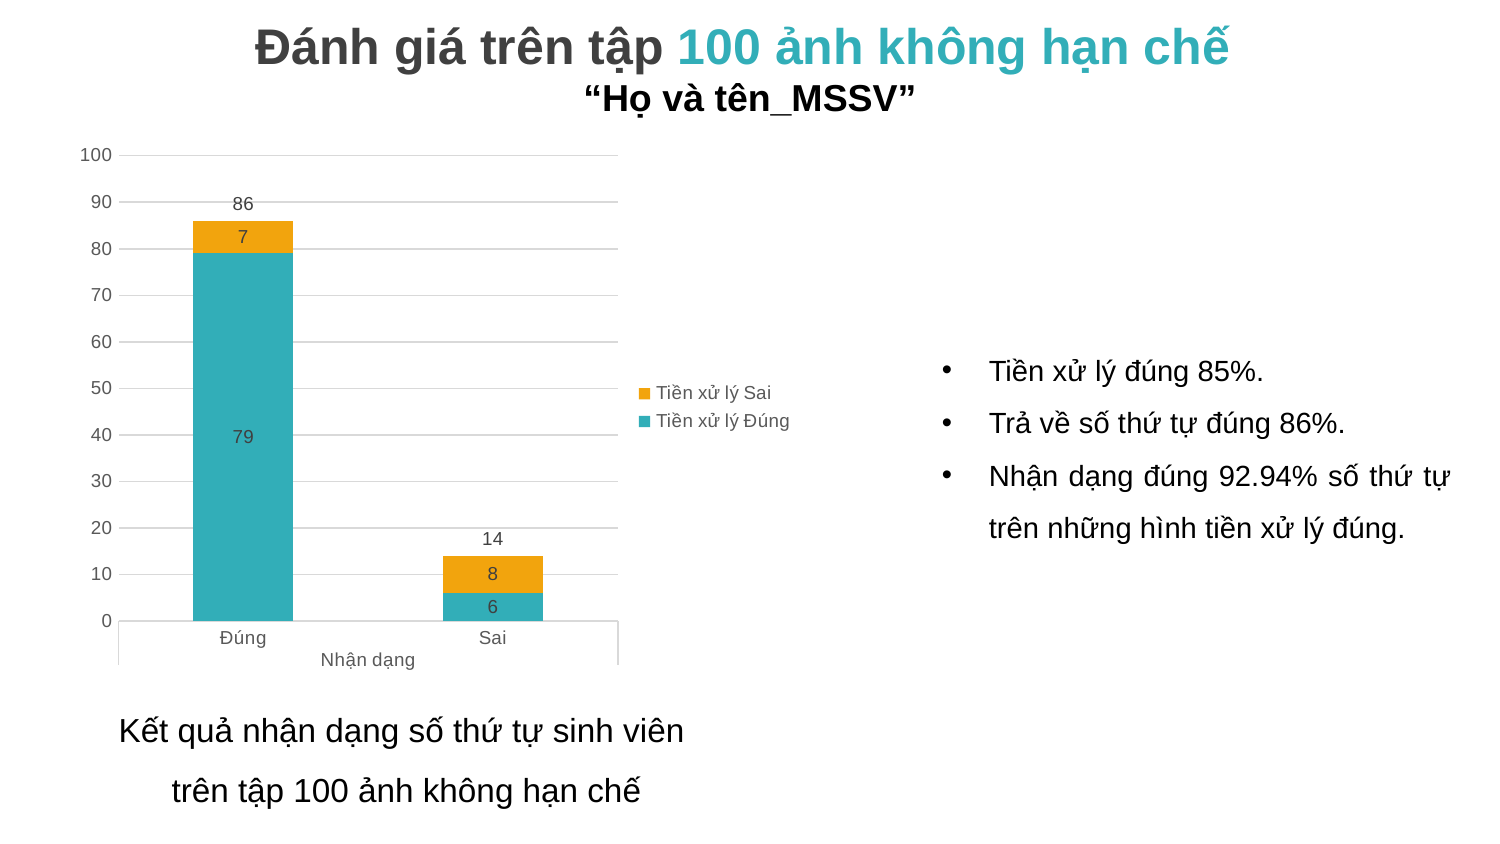

Đánh giá trên tập 100 ảnh không hạn chế
“Họ và tên_MSSV”

### Chart

| Category | Tiền xử lý | Tiền xử lý | Tiền xử lý |
|---|---|---|---|
| Đúng | 79.0 | 7.0 | 86.0 |
| Sai | 6.0 | 8.0 | 14.0 |
|  |
| --- |
Tiền xử lý đúng 85%.
Trả về số thứ tự đúng 86%.
Nhận dạng đúng 92.94% số thứ tự trên những hình tiền xử lý đúng.
Kết quả nhận dạng số thứ tự sinh viên
trên tập 100 ảnh không hạn chế